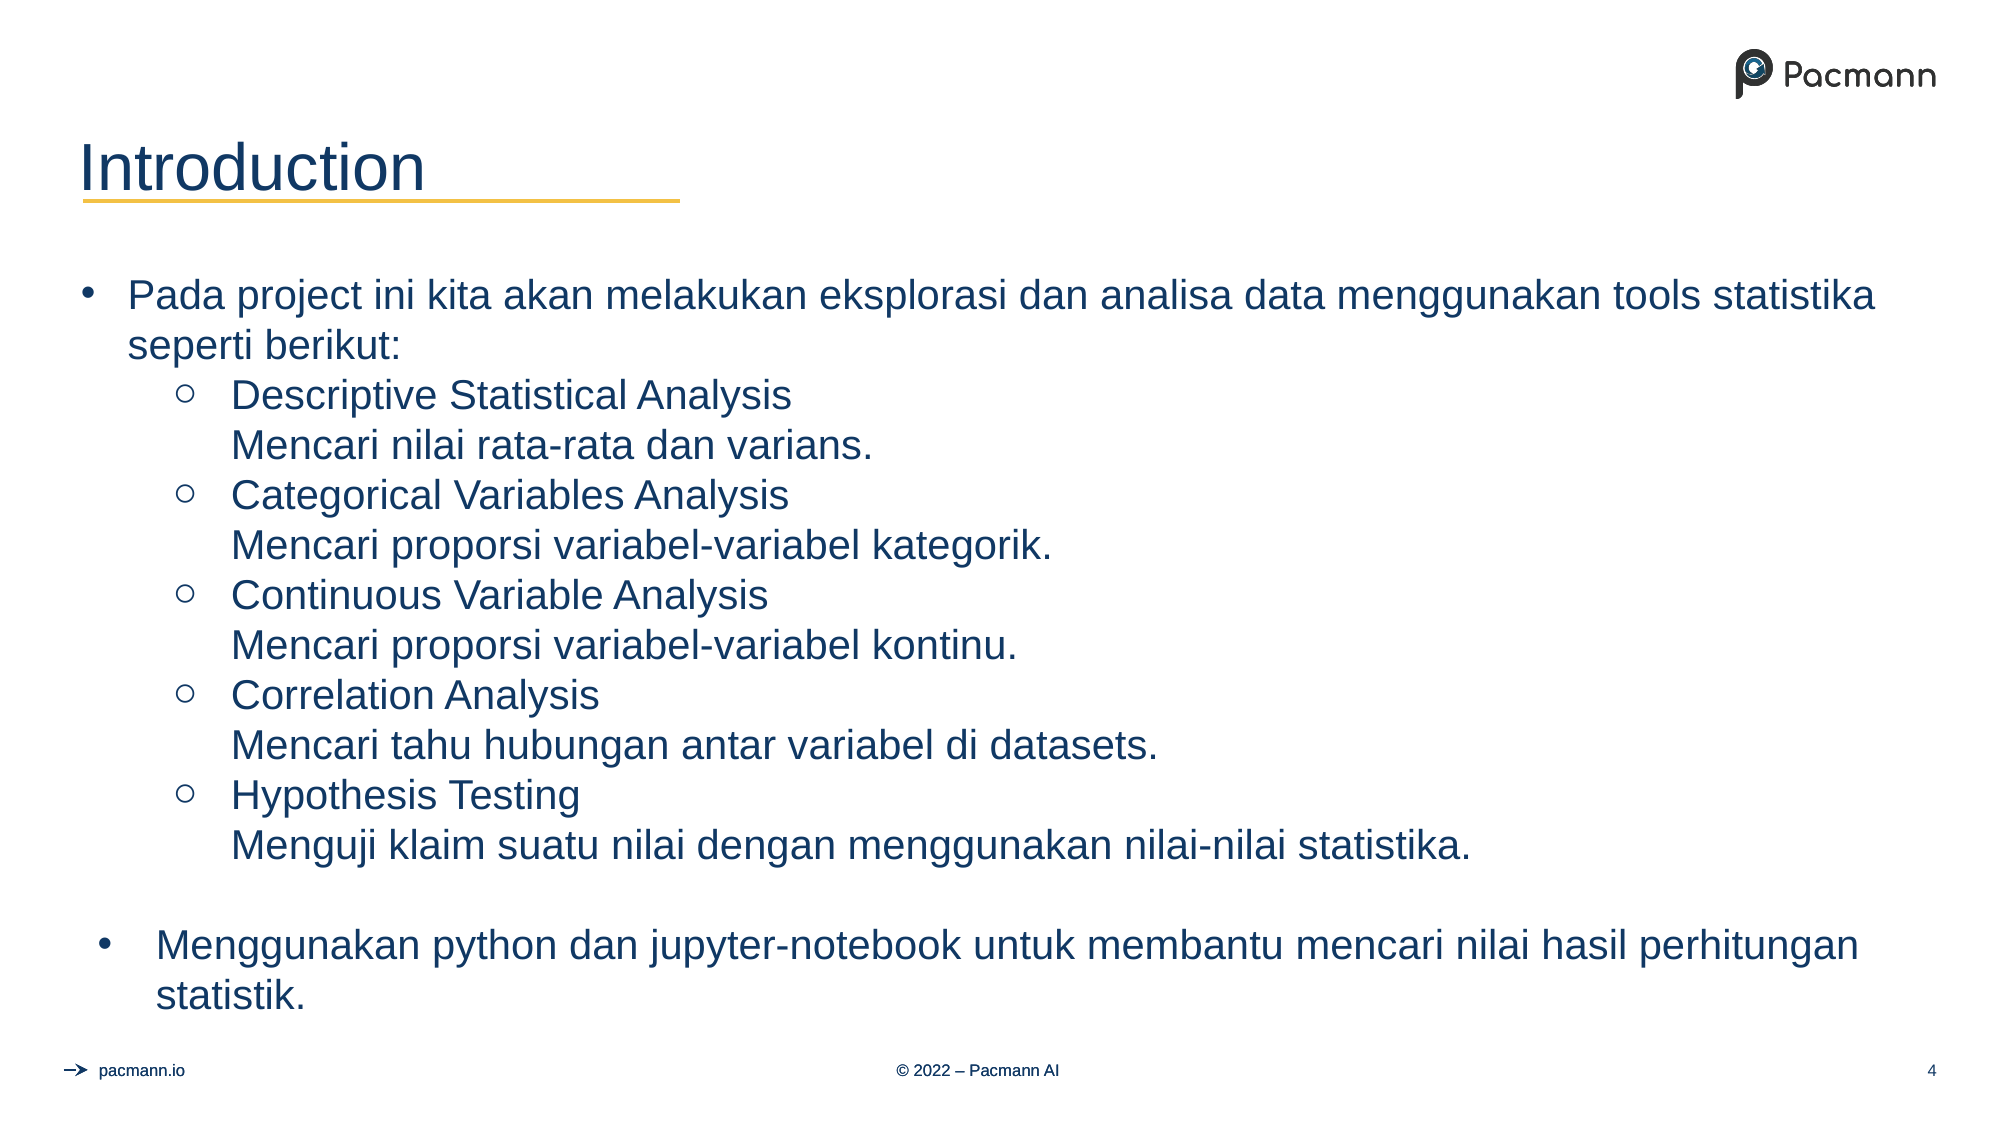

# Introduction
Pada project ini kita akan melakukan eksplorasi dan analisa data menggunakan tools statistika seperti berikut:
Descriptive Statistical Analysis
Mencari nilai rata-rata dan varians.
Categorical Variables Analysis
Mencari proporsi variabel-variabel kategorik.
Continuous Variable Analysis
Mencari proporsi variabel-variabel kontinu.
Correlation Analysis
Mencari tahu hubungan antar variabel di datasets.
Hypothesis Testing
Menguji klaim suatu nilai dengan menggunakan nilai-nilai statistika.

Menggunakan python dan jupyter-notebook untuk membantu mencari nilai hasil perhitungan statistik.